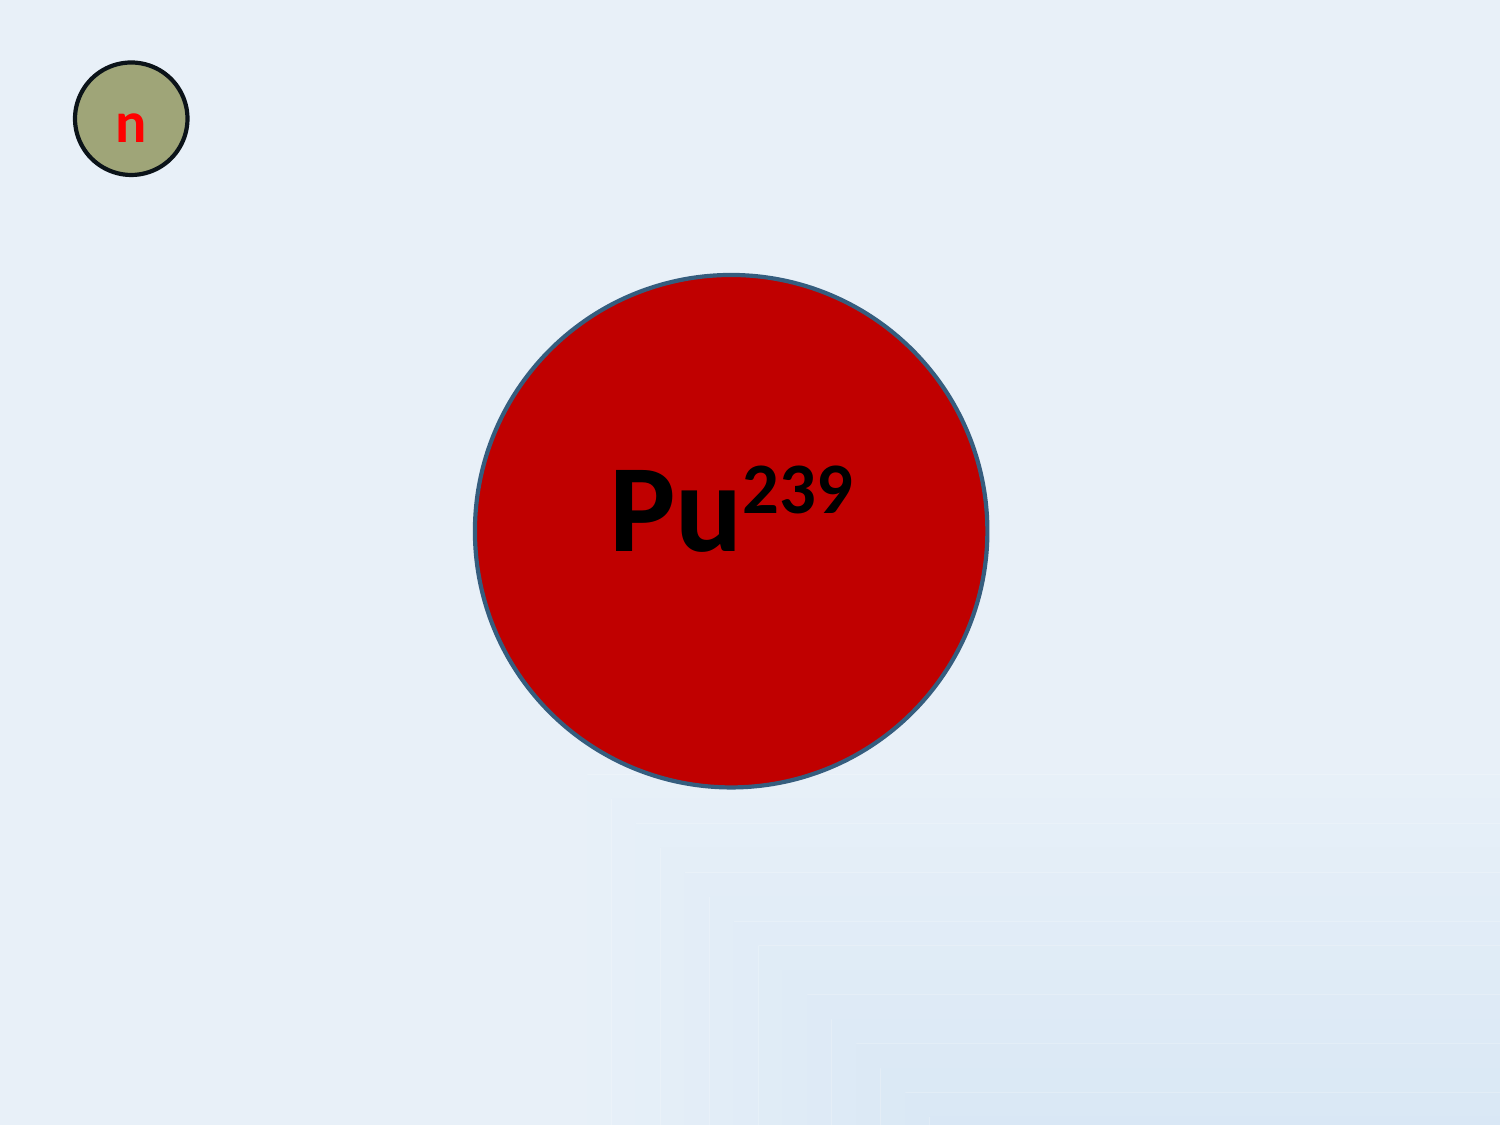

n
Pu239

Np239

U239

U238

e
e